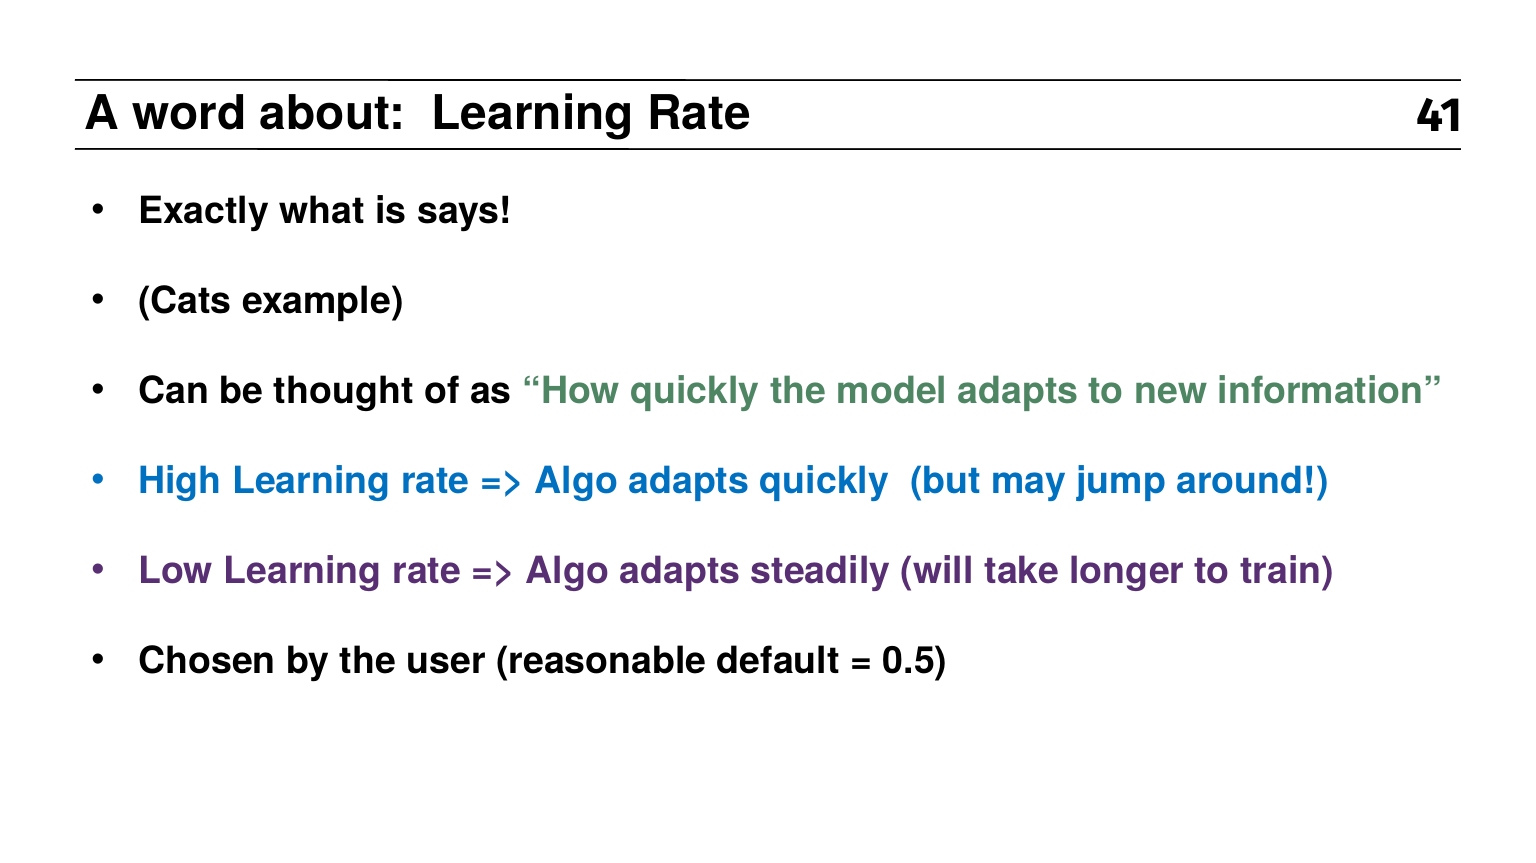

# A word about:  Learning Rate
41

Exactly what is says!

(Cats example)

Can be thought of as “How quickly the model adapts to new information”

High Learning rate => Algo adapts quickly  (but may jump around!)

Low Learning rate => Algo adapts steadily (will take longer to train)

Chosen by the user (reasonable default = 0.5)